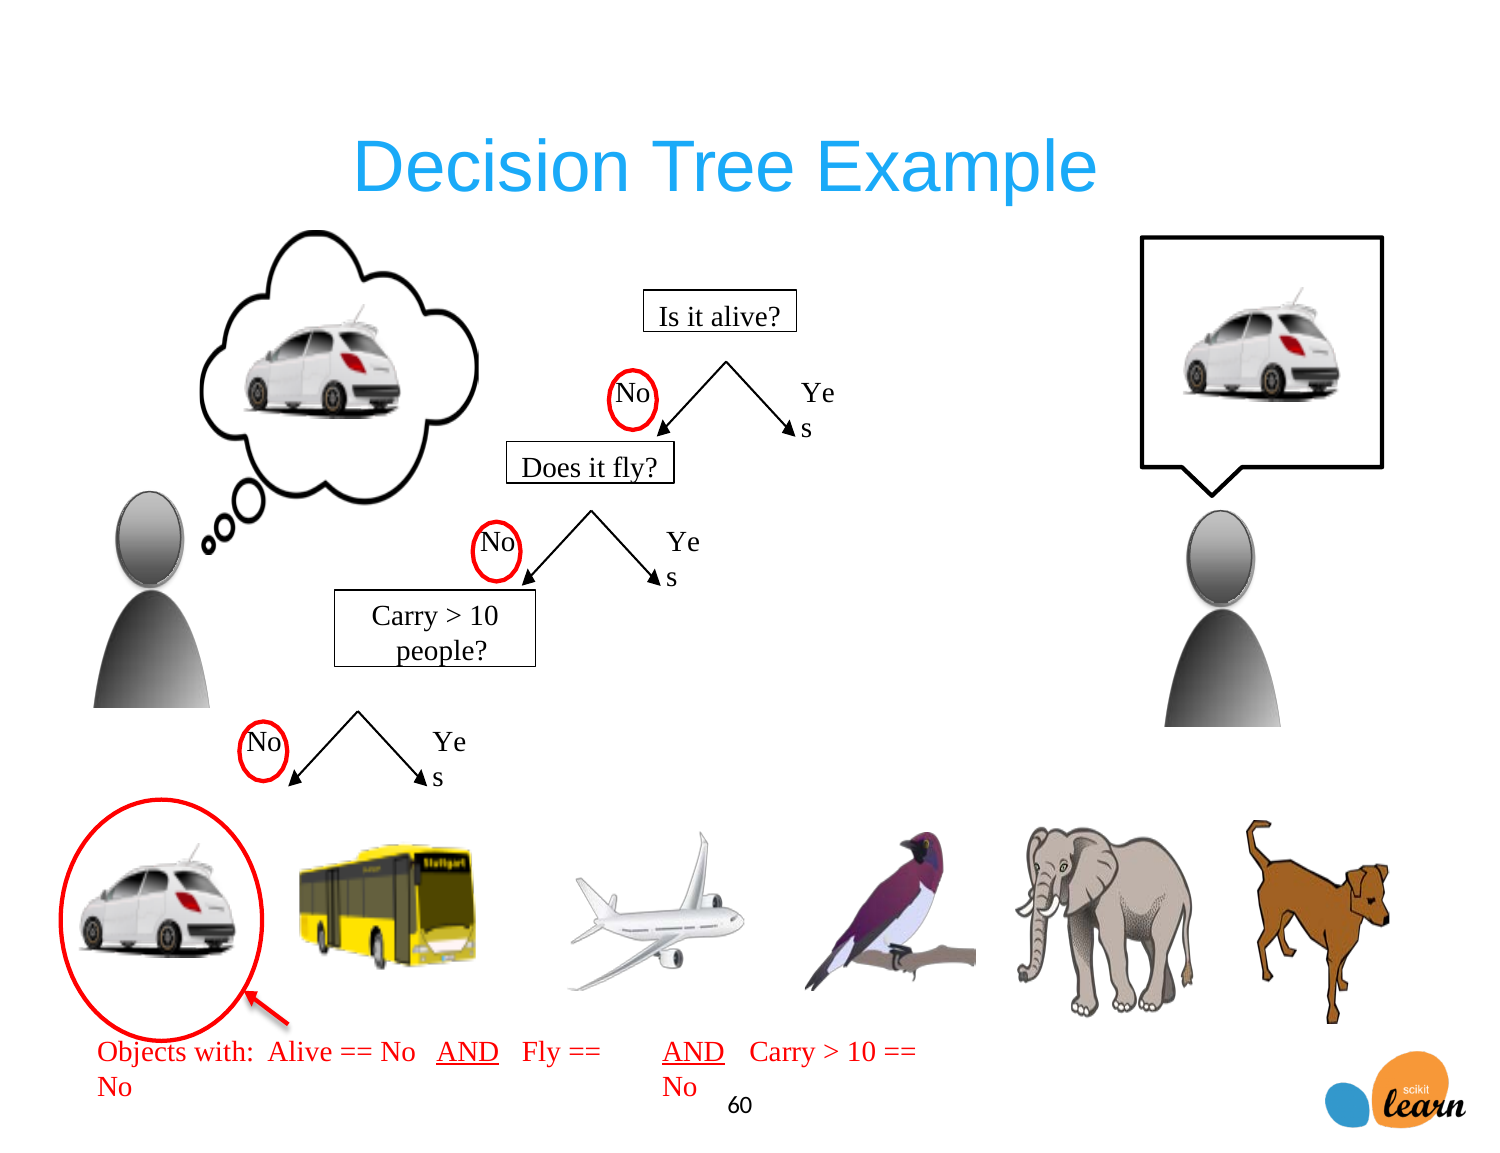

APPLIED MACHINE  LEARNING IN PYTHON

# Decision Tree Example

Is it alive?

No
Yes

Does it fly?

No
Yes

Carry > 10  people?

No
Yes

Objects with:  Alive == No  AND	Fly == No
AND	Carry > 10 == No